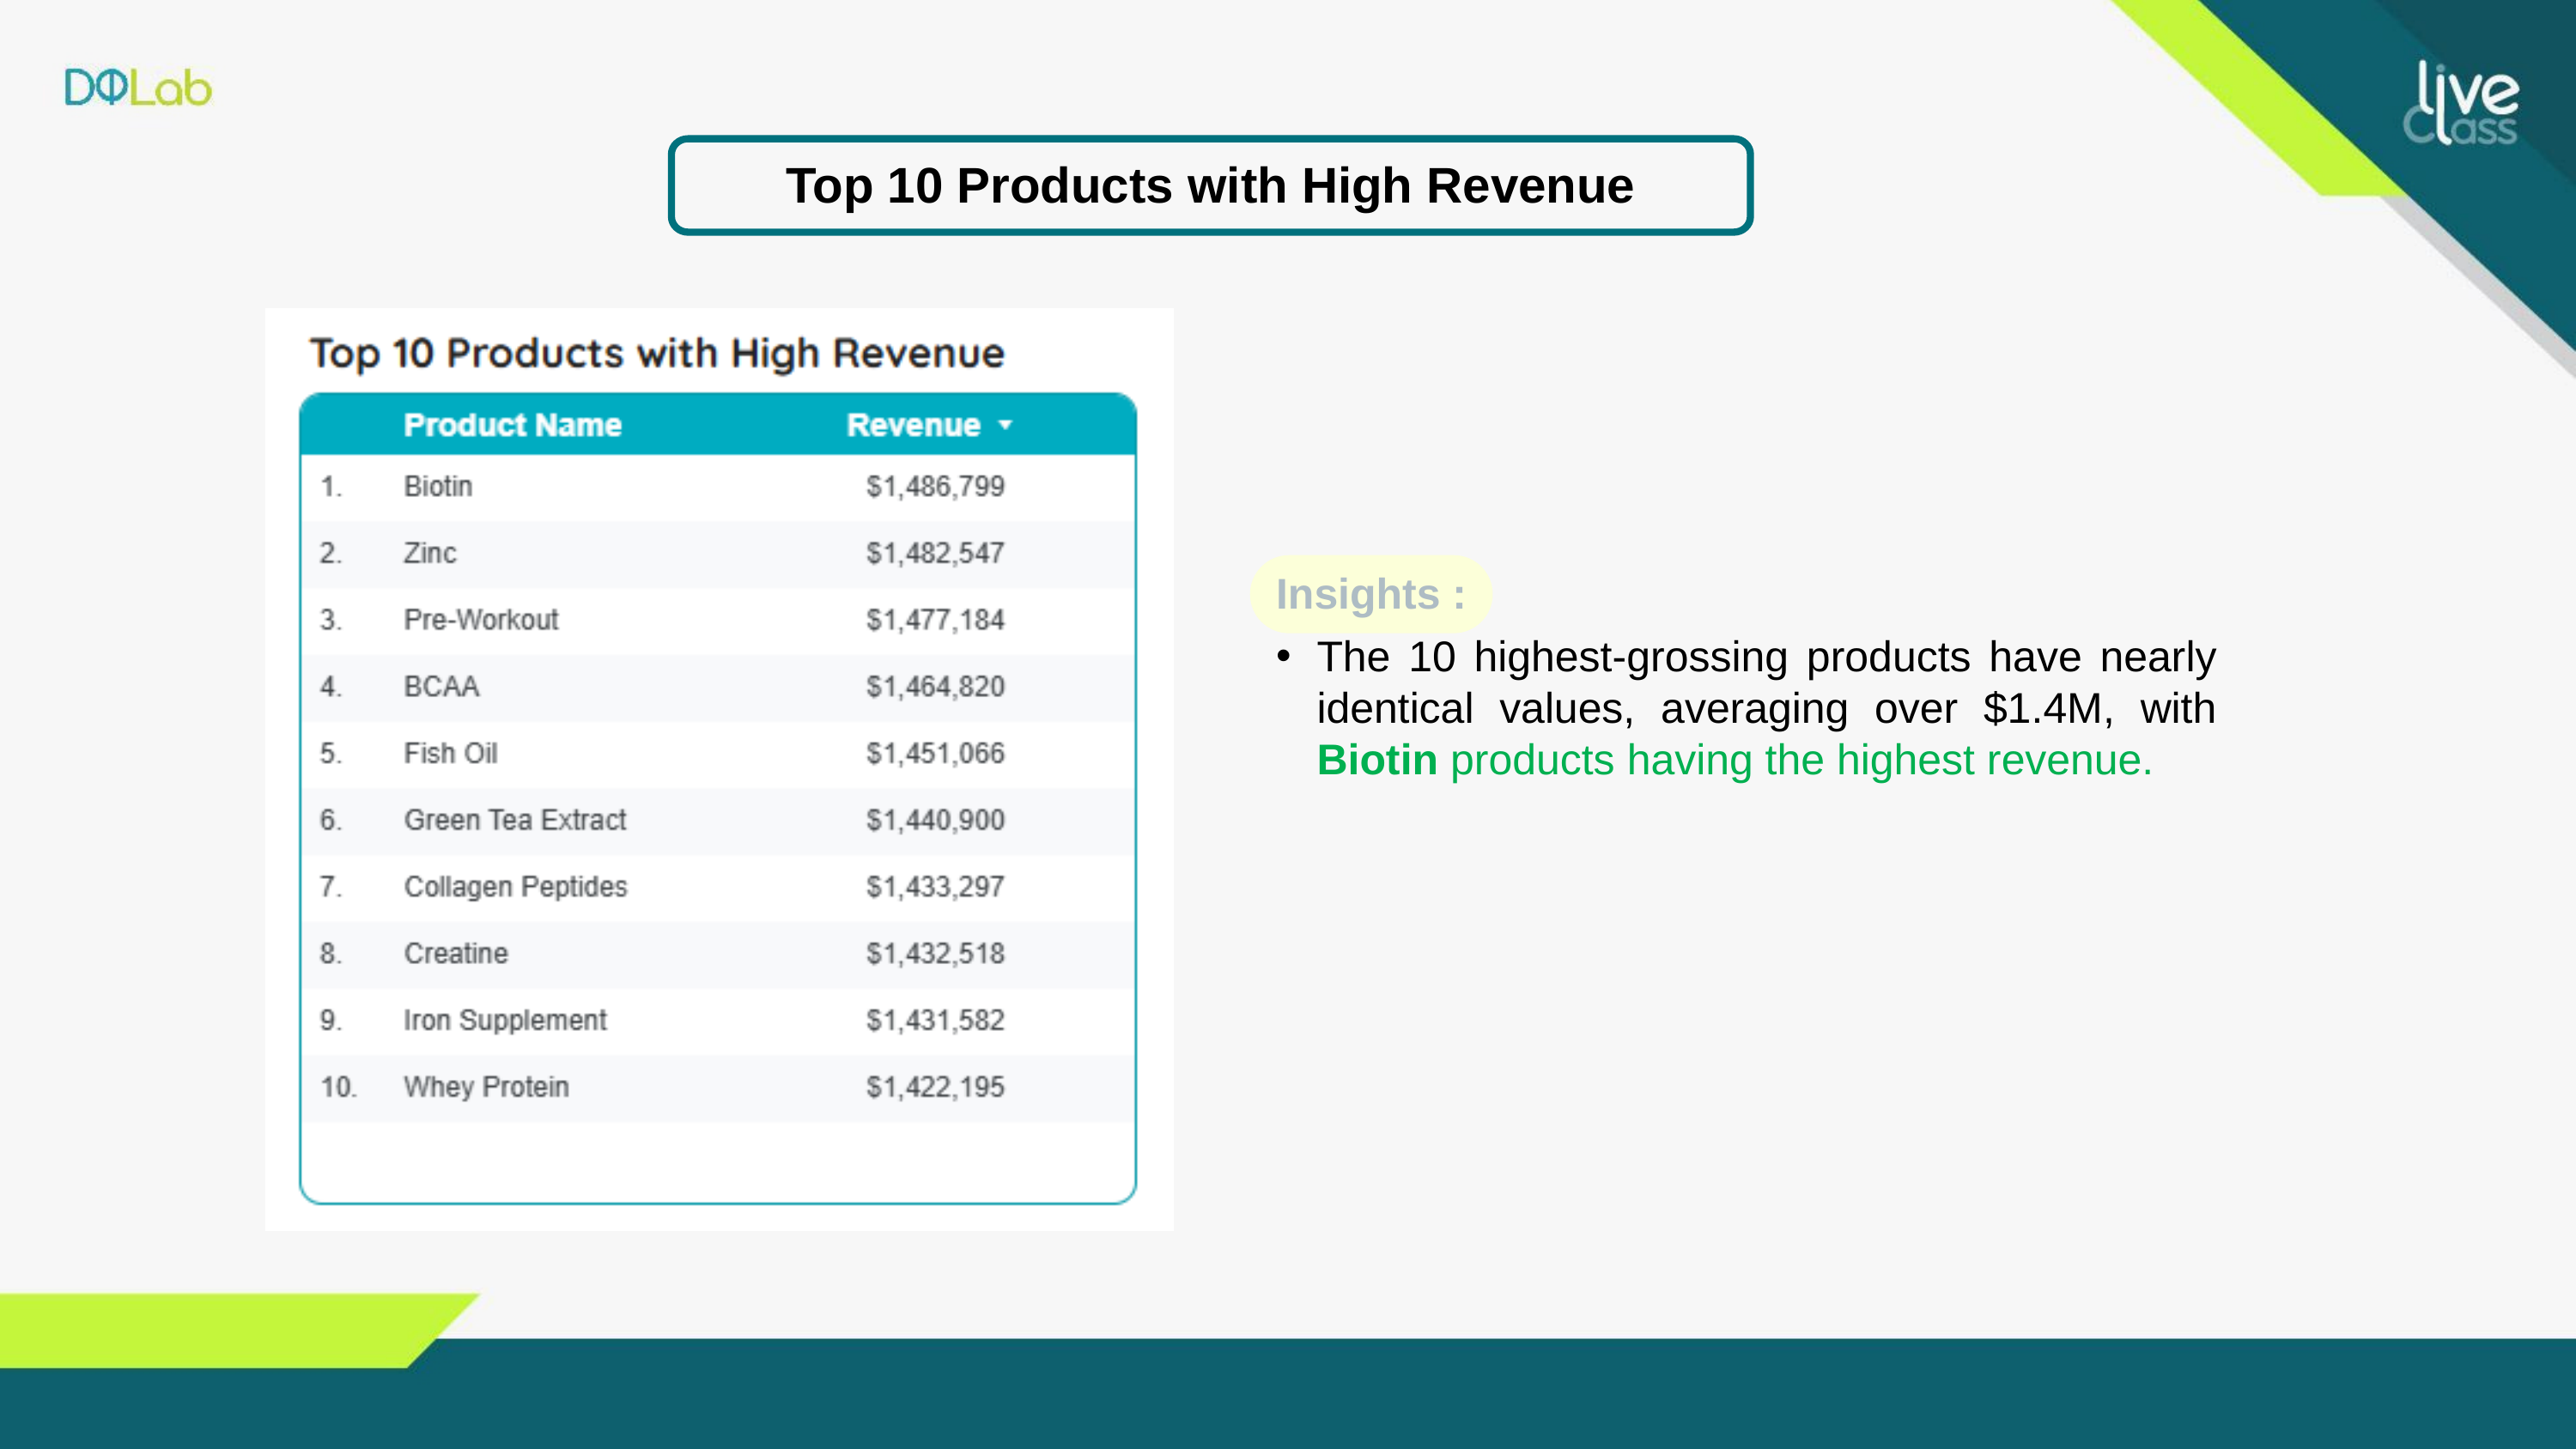

Top 10 Products with High Revenue

Insights :

The 10 highest-grossing products have nearly identical values, averaging over $1.4M, with Biotin products having the highest revenue.